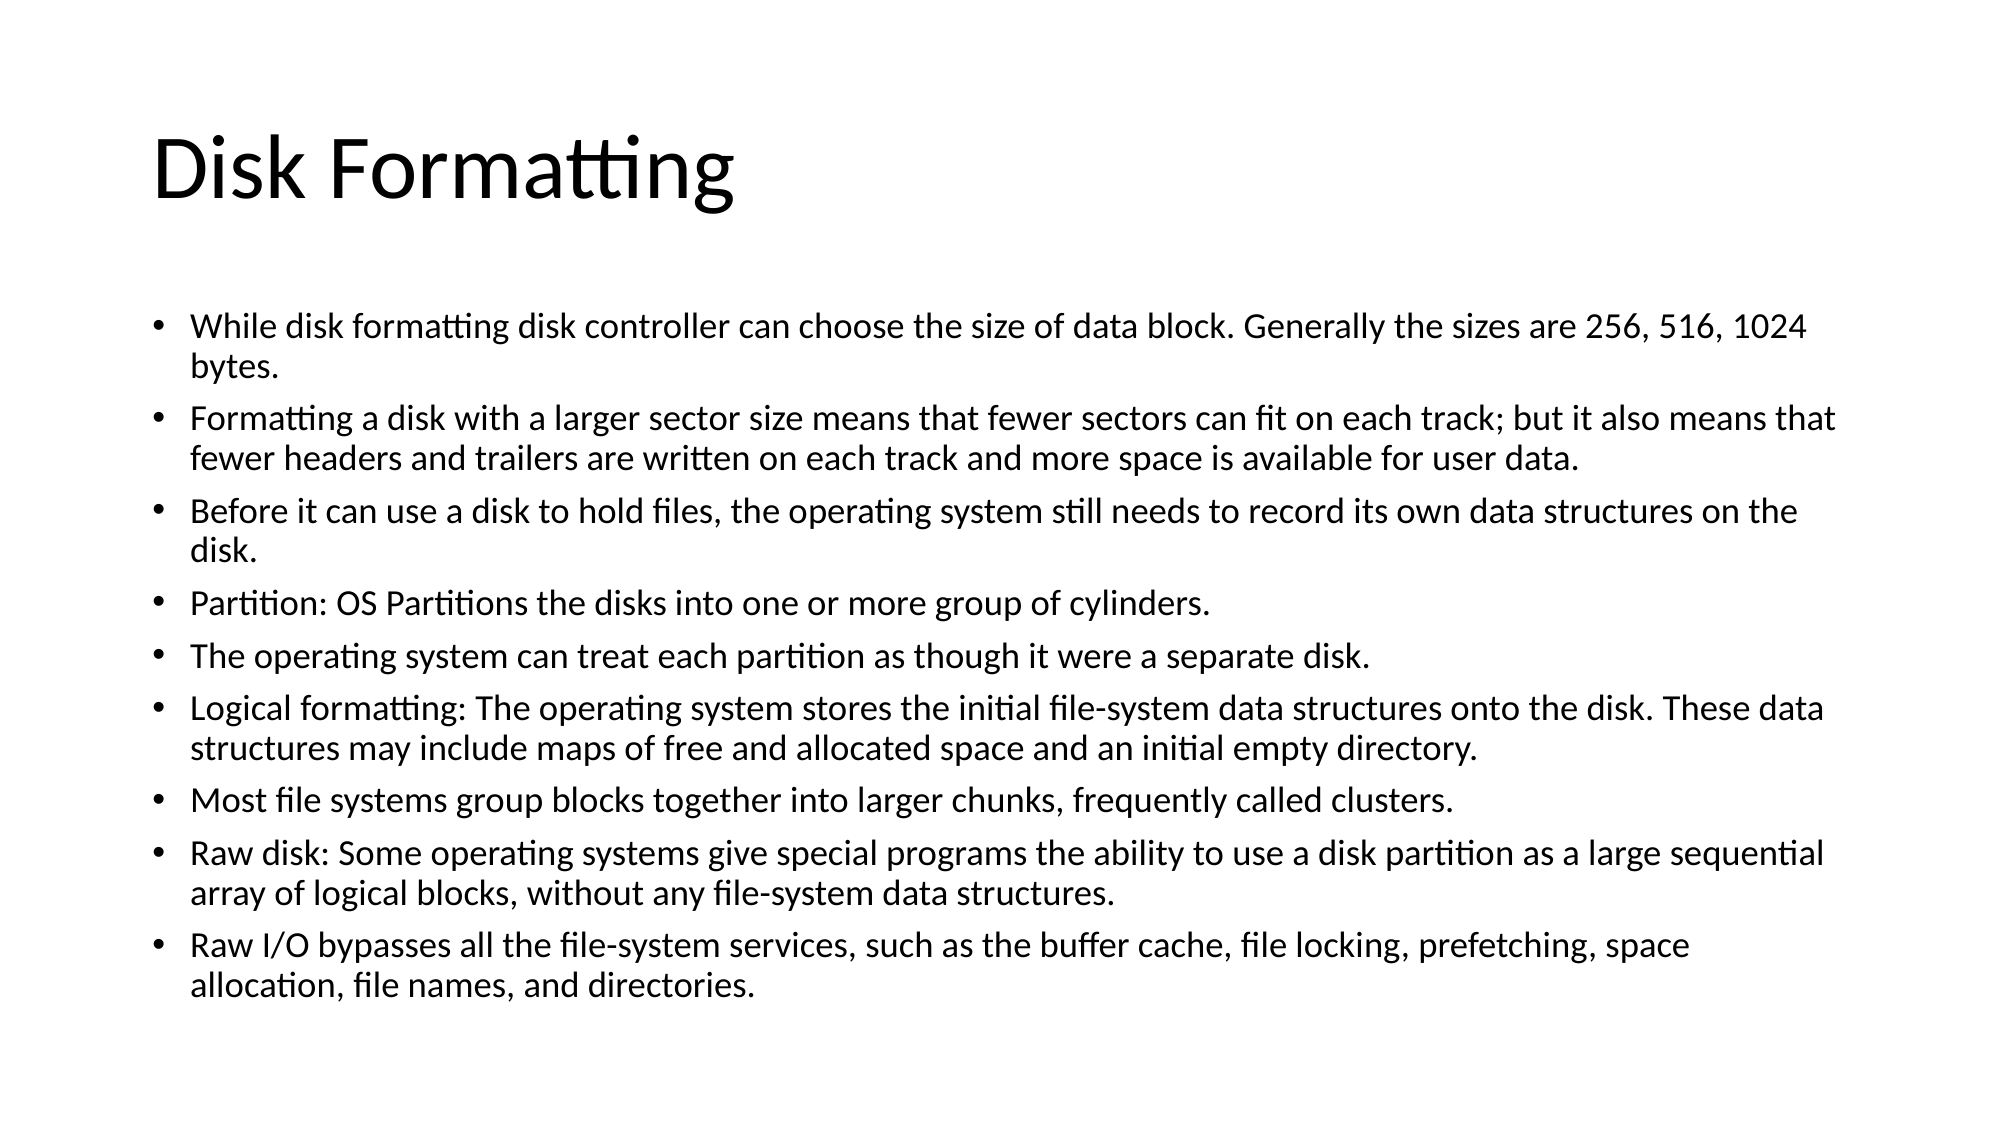

# Disk Formatting
While disk formatting disk controller can choose the size of data block. Generally the sizes are 256, 516, 1024 bytes.
Formatting a disk with a larger sector size means that fewer sectors can fit on each track; but it also means that fewer headers and trailers are written on each track and more space is available for user data.
Before it can use a disk to hold files, the operating system still needs to record its own data structures on the disk.
Partition: OS Partitions the disks into one or more group of cylinders.
The operating system can treat each partition as though it were a separate disk.
Logical formatting: The operating system stores the initial file-system data structures onto the disk. These data structures may include maps of free and allocated space and an initial empty directory.
Most file systems group blocks together into larger chunks, frequently called clusters.
Raw disk: Some operating systems give special programs the ability to use a disk partition as a large sequential array of logical blocks, without any file-system data structures.
Raw I/O bypasses all the file-system services, such as the buffer cache, file locking, prefetching, space allocation, file names, and directories.